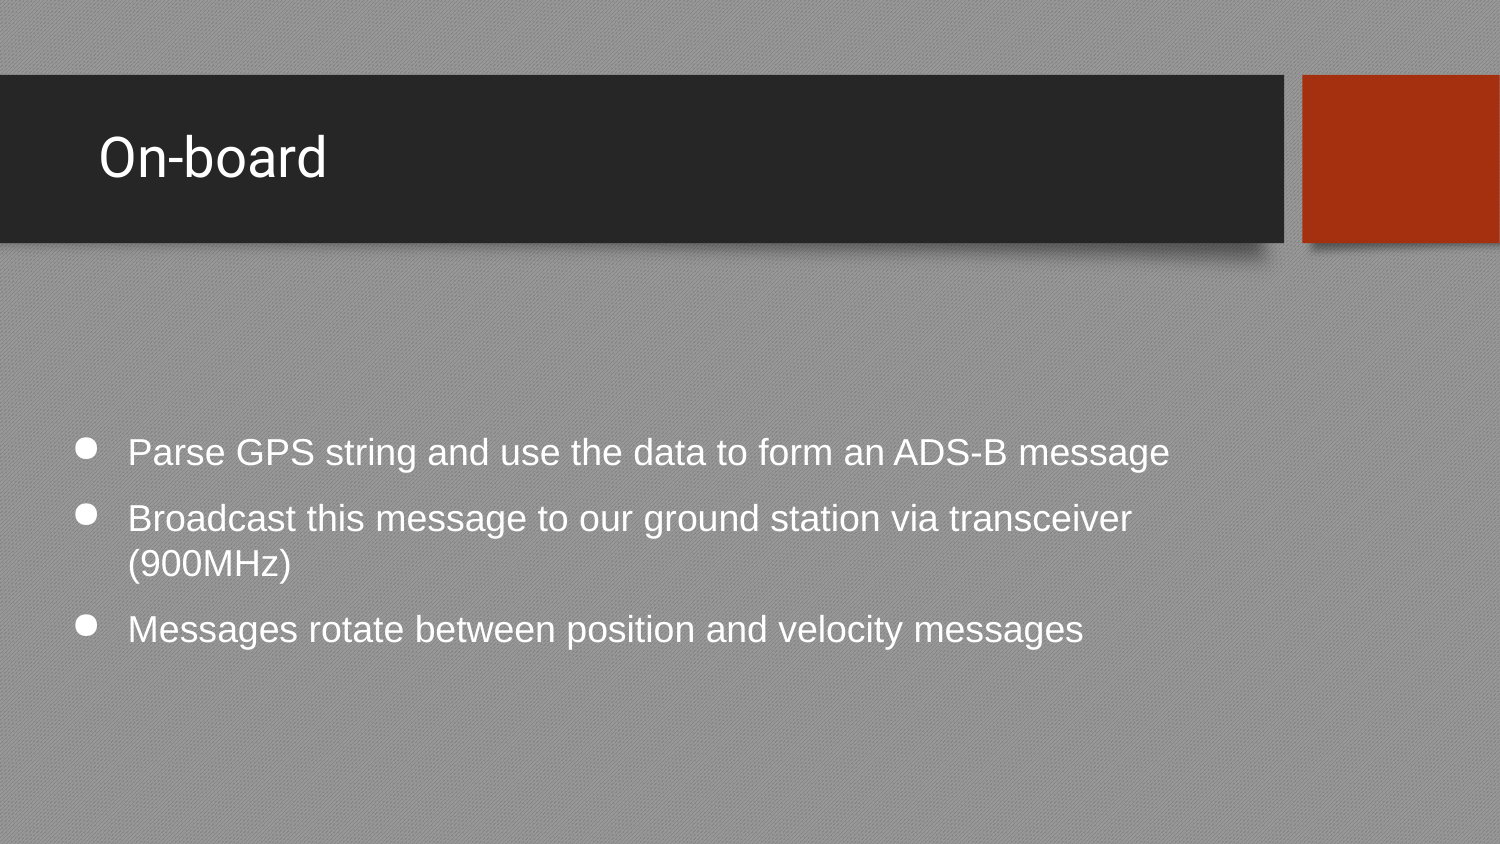

# On-board
Parse GPS string and use the data to form an ADS-B message
Broadcast this message to our ground station via transceiver (900MHz)
Messages rotate between position and velocity messages